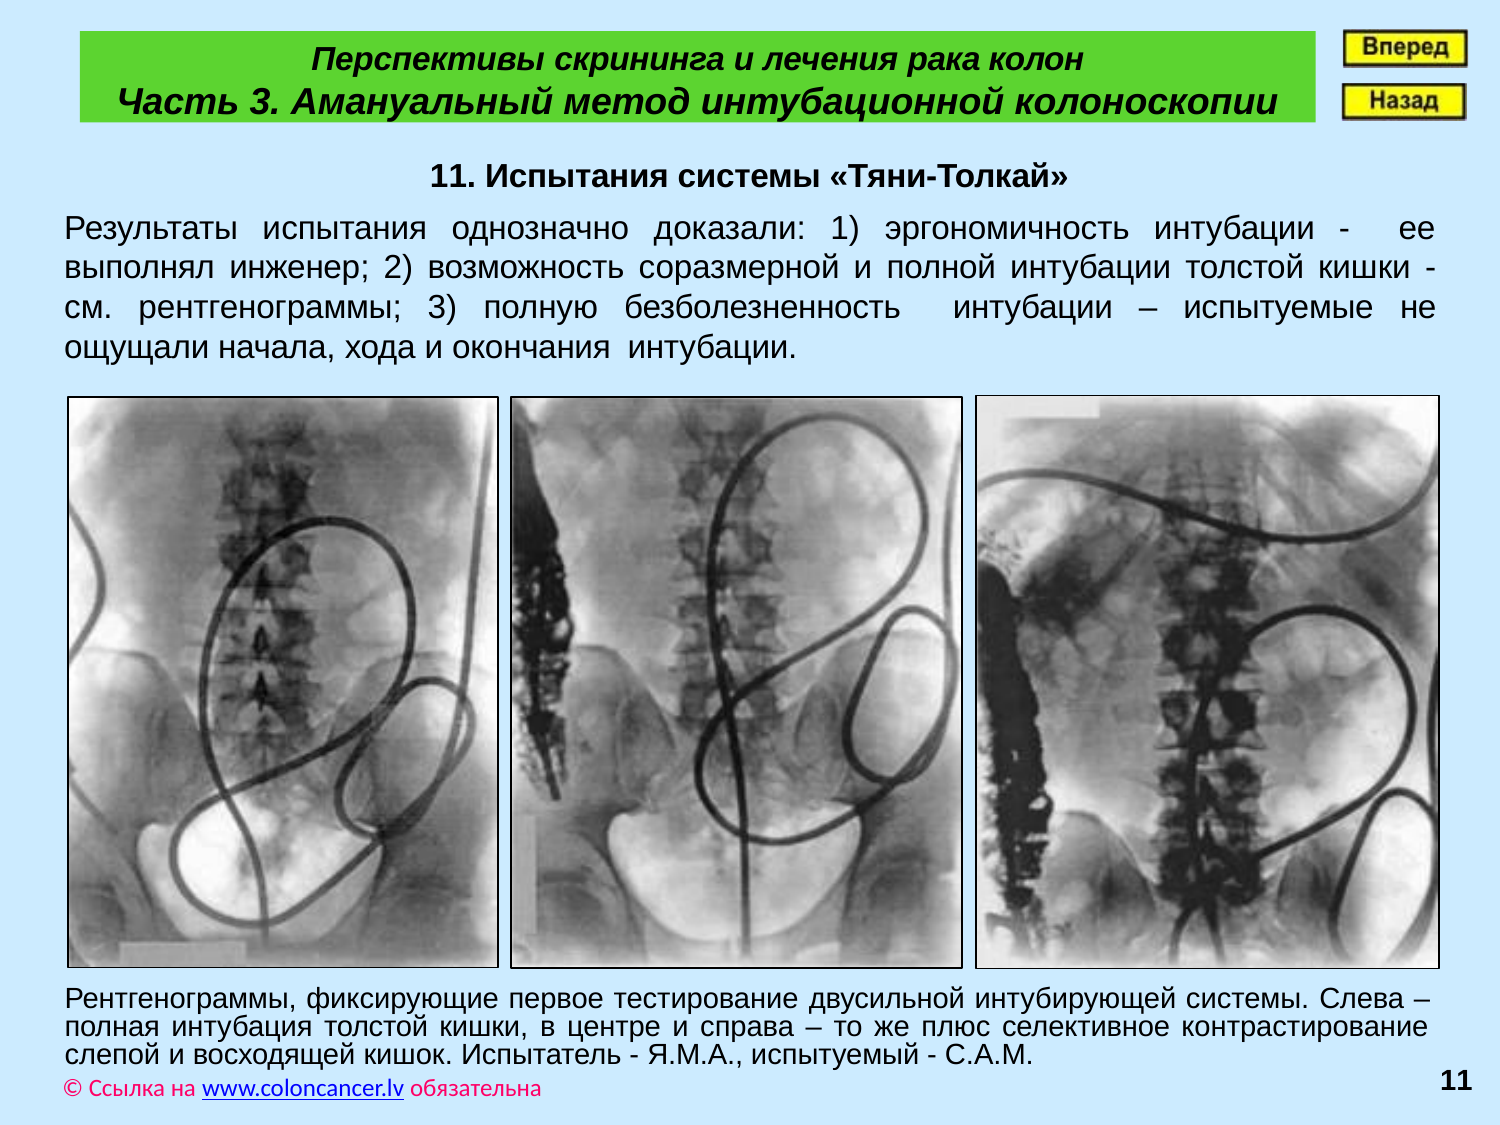

Перспективы скрининга и лечения рака колон
Часть 3. Амануальный метод интубационной колоноскопии

11. Испытания системы «Тяни-Толкай»
Результаты испытания однозначно доказали: 1) эргономичность интубации -  ее выполнял инженер; 2) возможность соразмерной и полной интубации толстой кишки - см. рентгенограммы; 3) полную безболезненность  интубации – испытуемые не ощущали начала, хода и окончания интубации.

Рентгенограммы, фиксирующие первое тестирование двусильной интубирующей системы. Слева –  полная интубация толстой кишки, в центре и справа – то же плюс селективное контрастирование  слепой и восходящей кишок. Испытатель - Я.М.А., испытуемый - С.А.М.
11
© Ссылка на www.coloncancer.lv обязательна